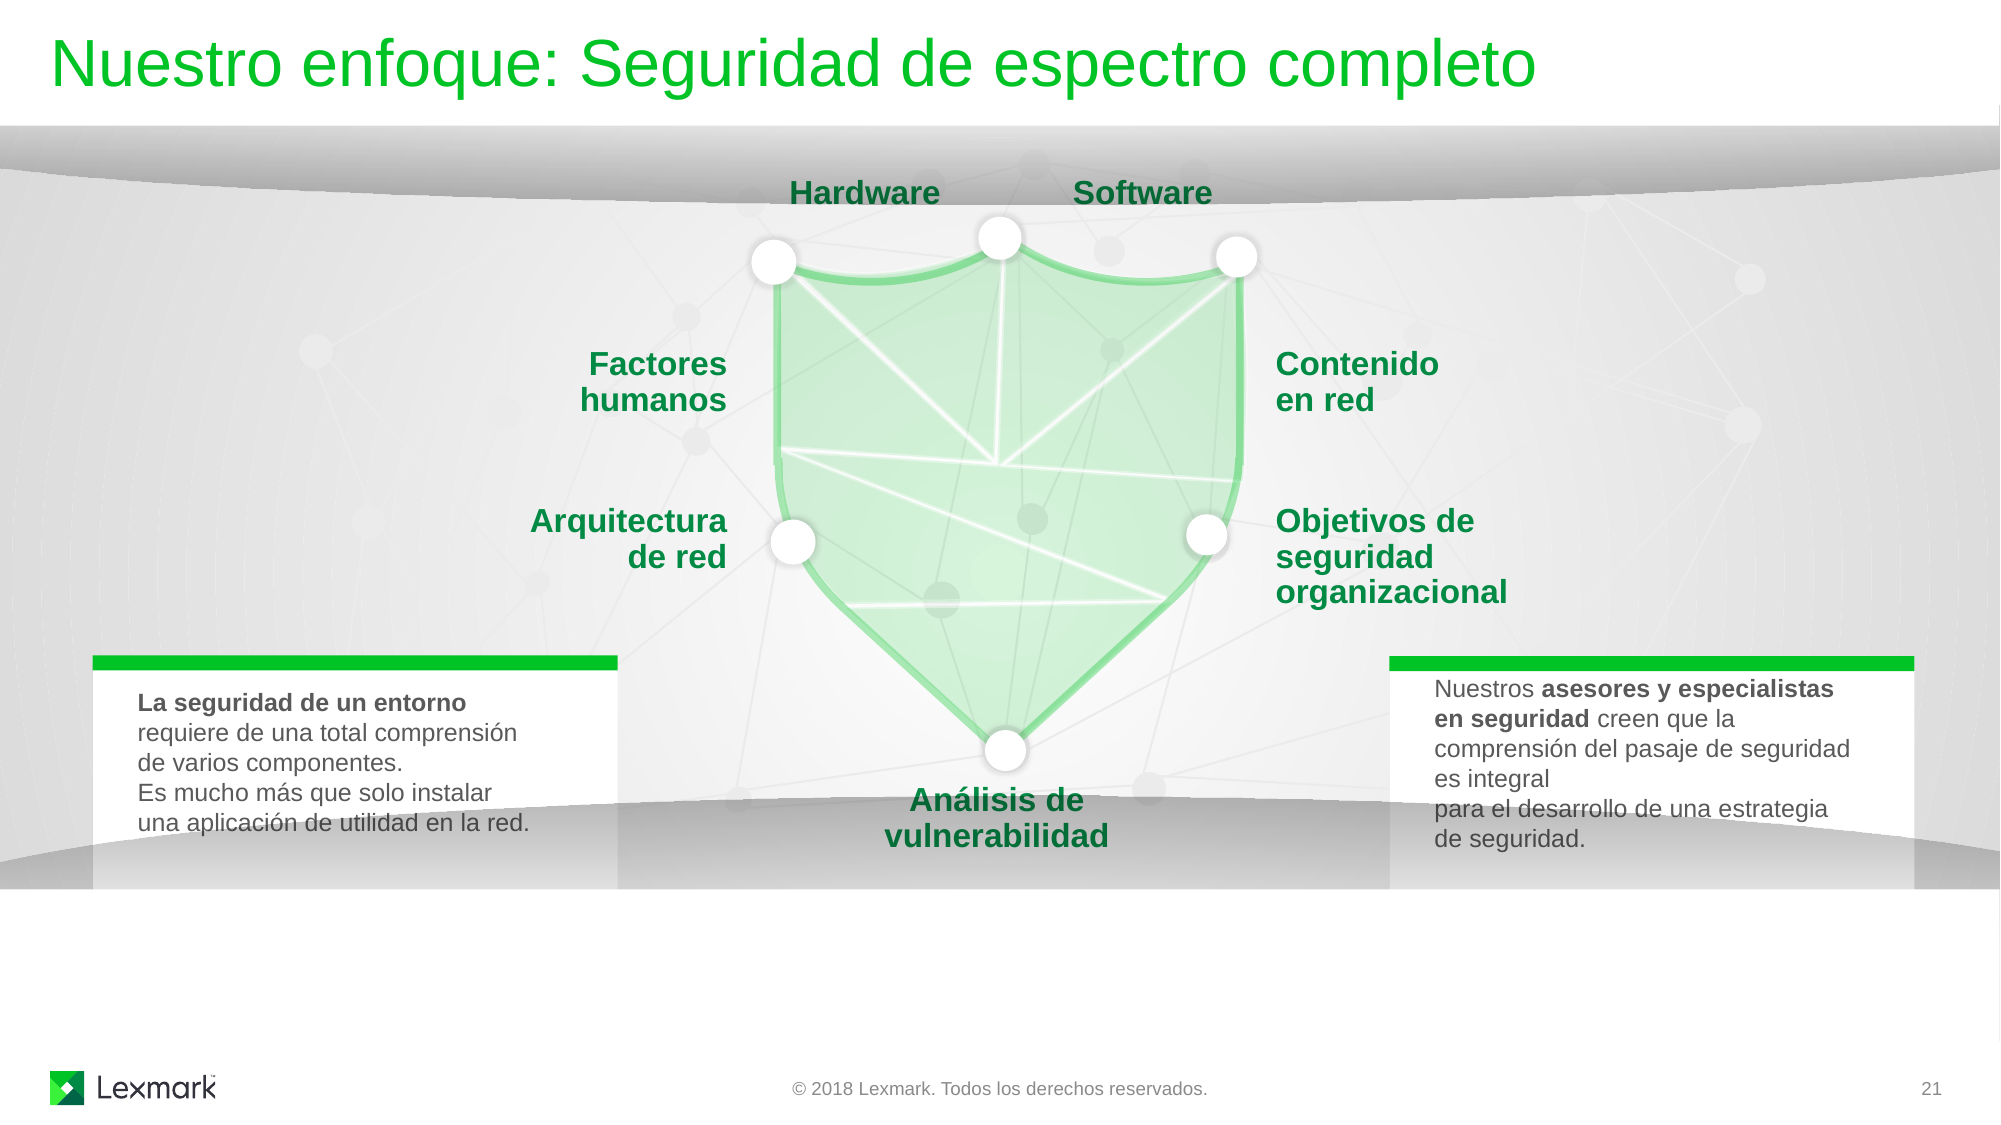

# Nuestro enfoque: Seguridad de espectro completo

Hardware
Software

Factores humanos
Contenido en red

Arquitectura de red
Objetivos de seguridad organizacional

La seguridad de un entorno
requiere de una total comprensión
de varios componentes.
Es mucho más que solo instalar
una aplicación de utilidad en la red.

Nuestros asesores y especialistas
en seguridad creen que la comprensión del pasaje de seguridad es integral
para el desarrollo de una estrategia
de seguridad.

Análisis de vulnerabilidad

© 2018 Lexmark. Todos los derechos reservados.
21